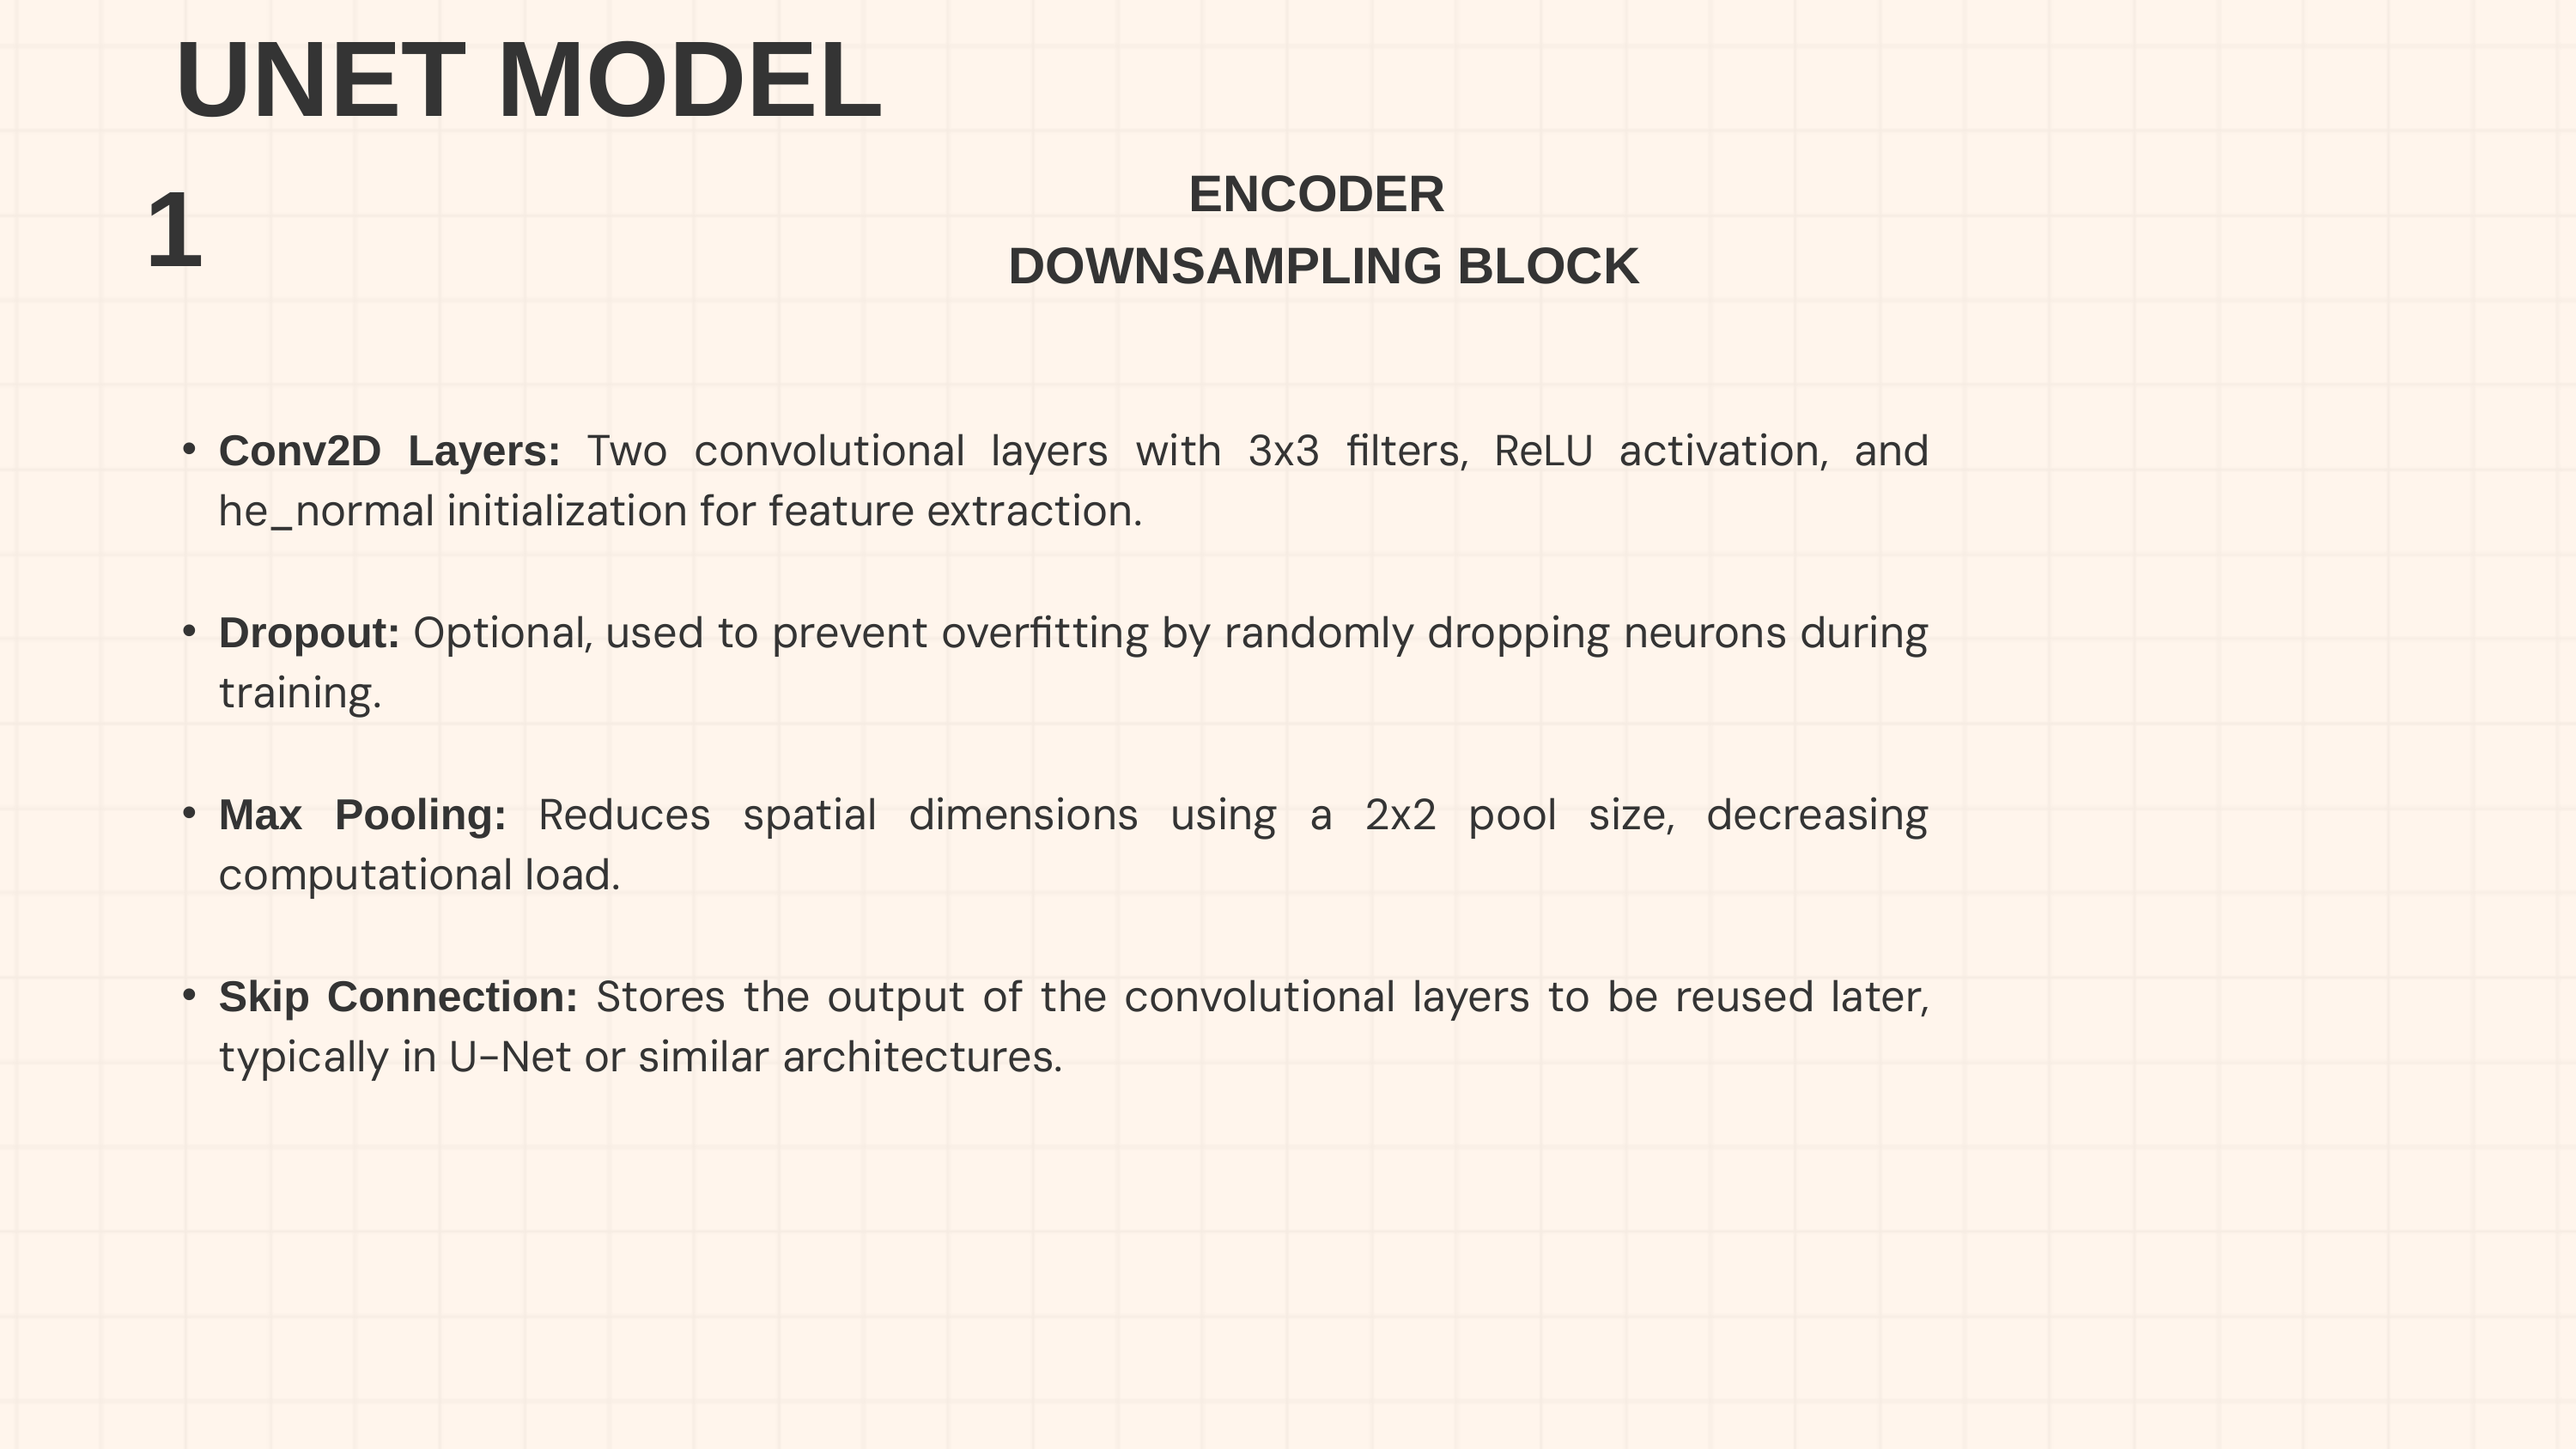

UNET MODEL 1
ENCODER
DOWNSAMPLING BLOCK

Conv2D Layers: Two convolutional layers with 3x3 filters, ReLU activation, and he_normal initialization for feature extraction.

Dropout: Optional, used to prevent overfitting by randomly dropping neurons during training.

Max Pooling: Reduces spatial dimensions using a 2x2 pool size, decreasing computational load.

Skip Connection: Stores the output of the convolutional layers to be reused later, typically in U-Net or similar architectures.